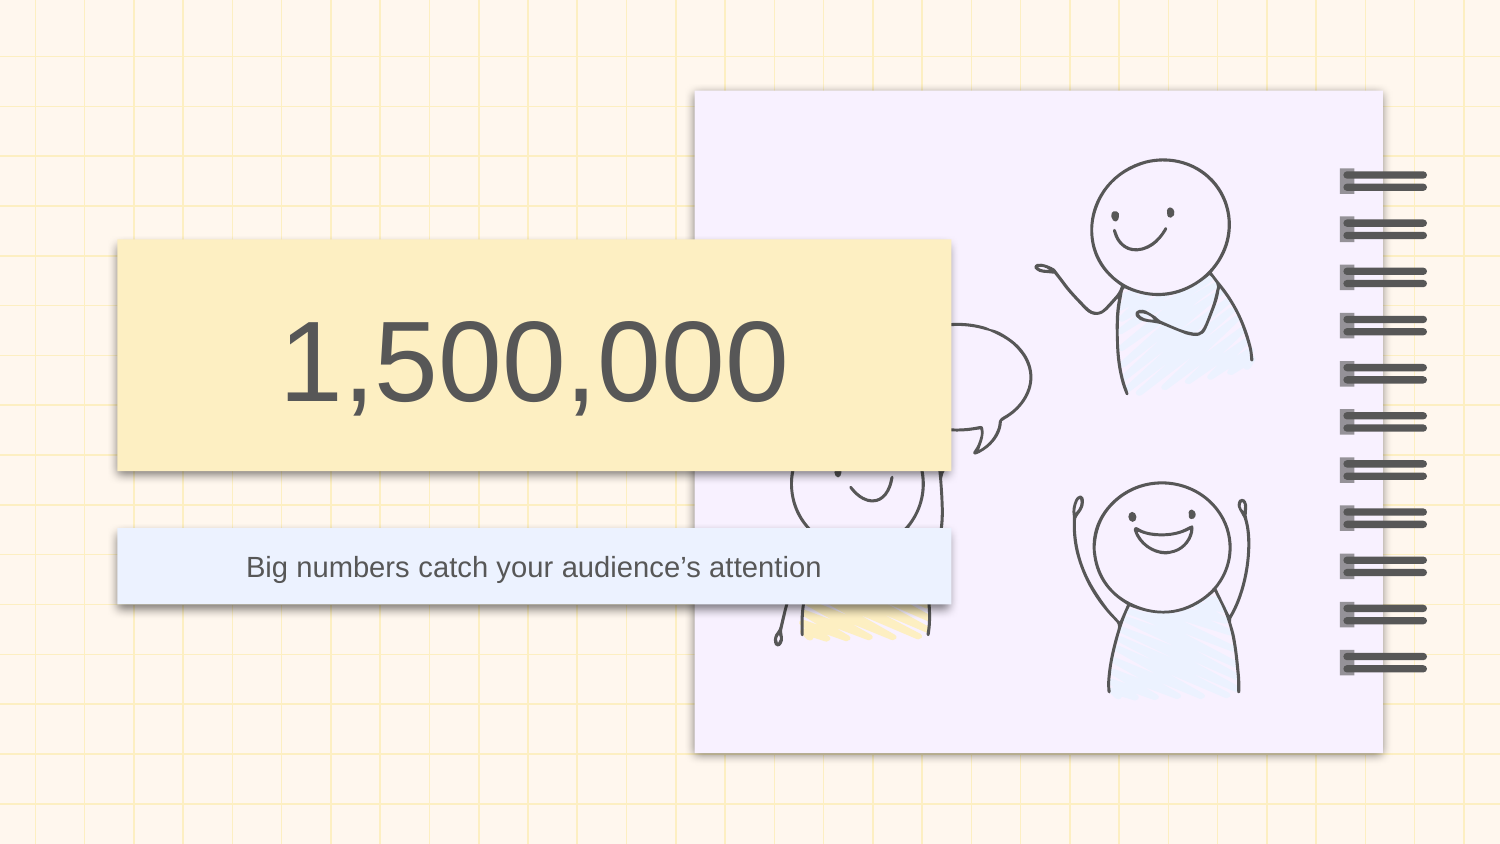

# 1,500,000

Big numbers catch your audience’s attention